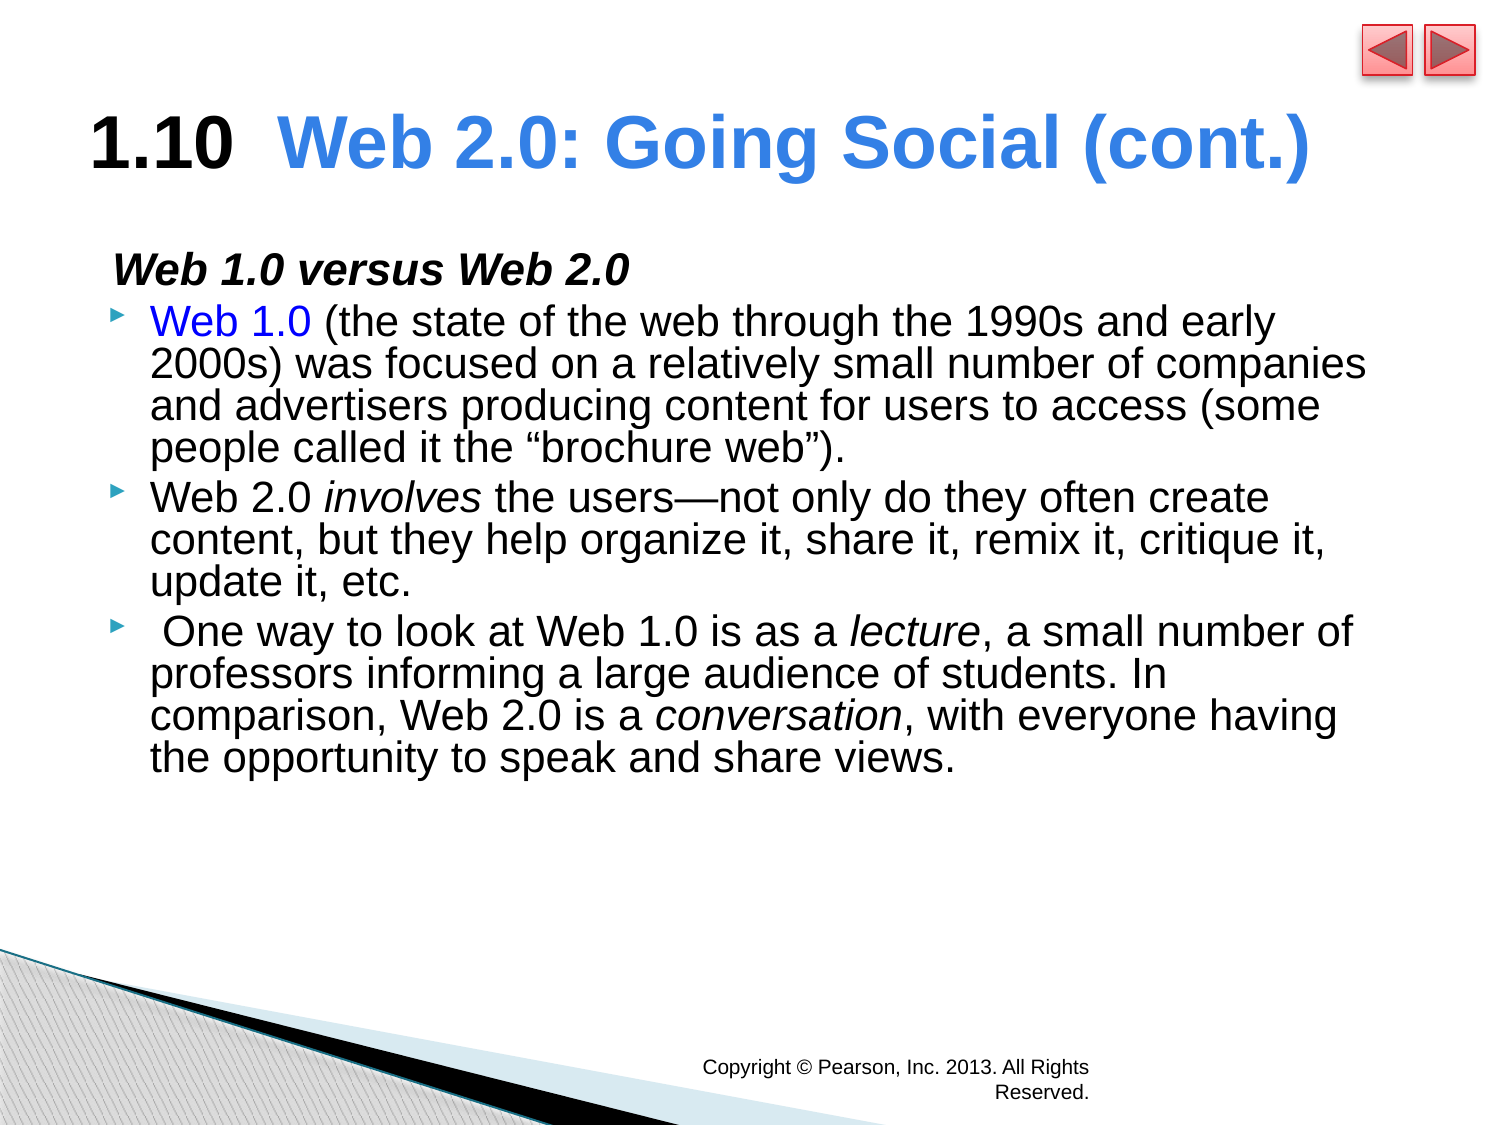

# 1.10  Web 2.0: Going Social (cont.)
Web 1.0 versus Web 2.0
Web 1.0 (the state of the web through the 1990s and early 2000s) was focused on a relatively small number of companies and advertisers producing content for users to access (some people called it the “brochure web”).
Web 2.0 involves the users—not only do they often create content, but they help organize it, share it, remix it, critique it, update it, etc.
 One way to look at Web 1.0 is as a lecture, a small number of professors informing a large audience of students. In comparison, Web 2.0 is a conversation, with everyone having the opportunity to speak and share views.
Copyright © Pearson, Inc. 2013. All Rights Reserved.